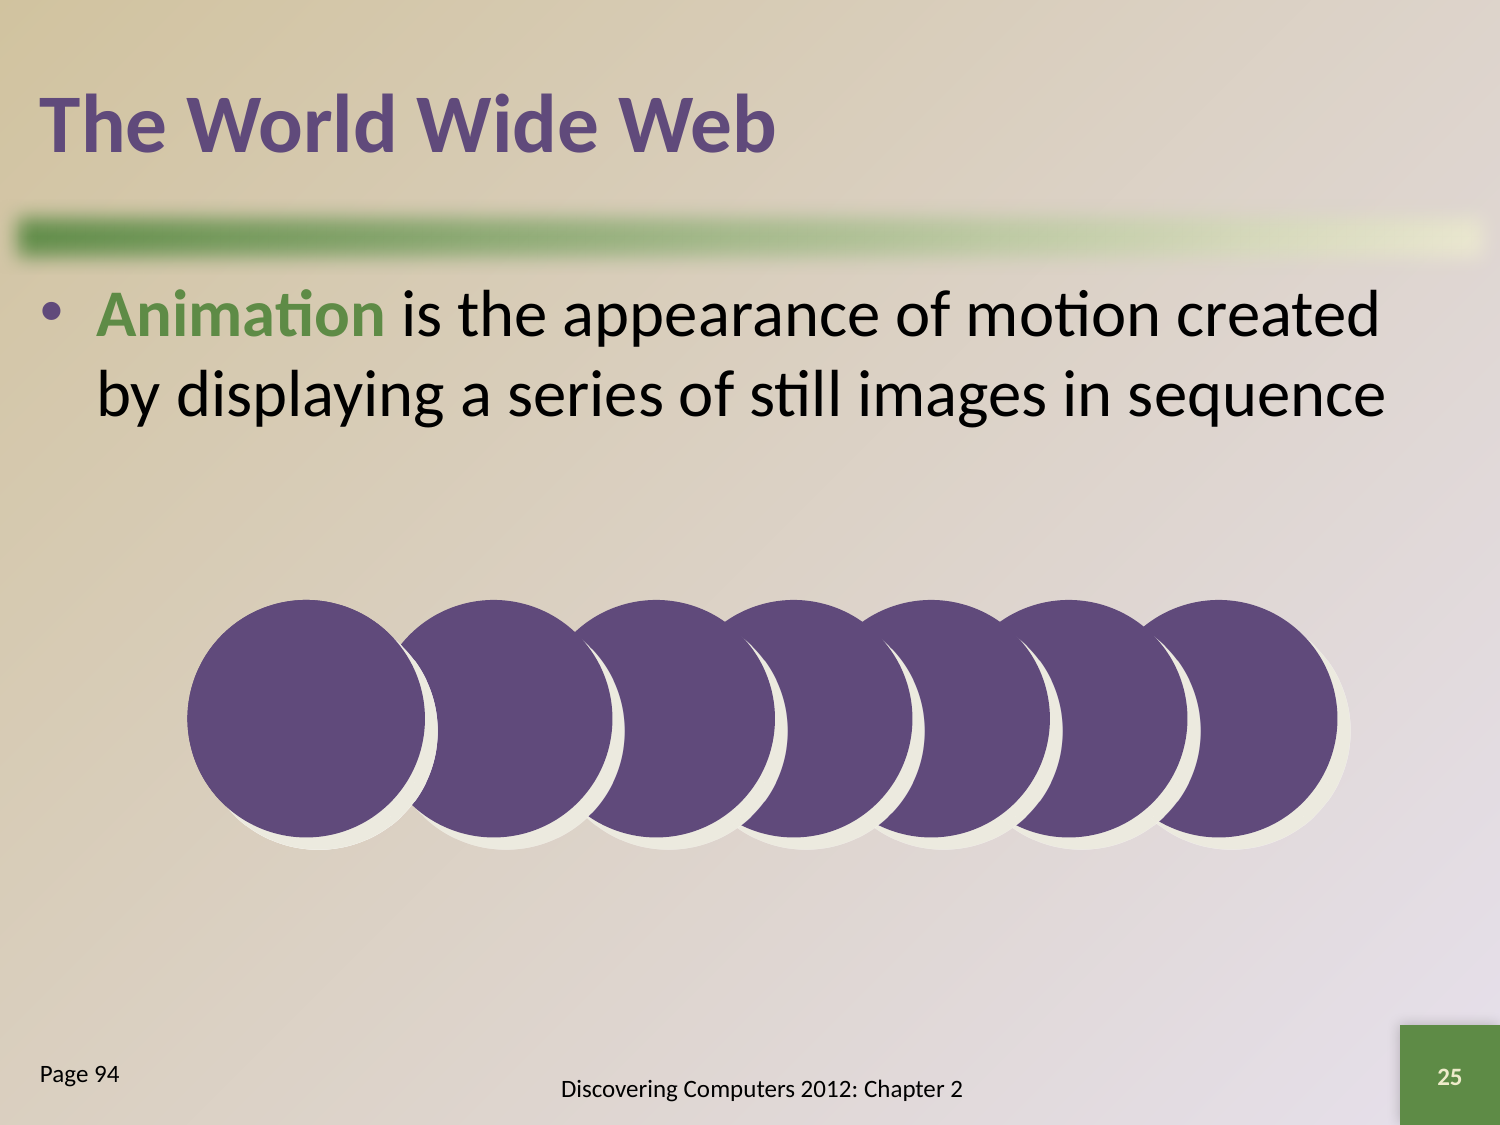

# The World Wide Web
Animation is the appearance of motion created by displaying a series of still images in sequence

25
Page 94
Discovering Computers 2012: Chapter 2